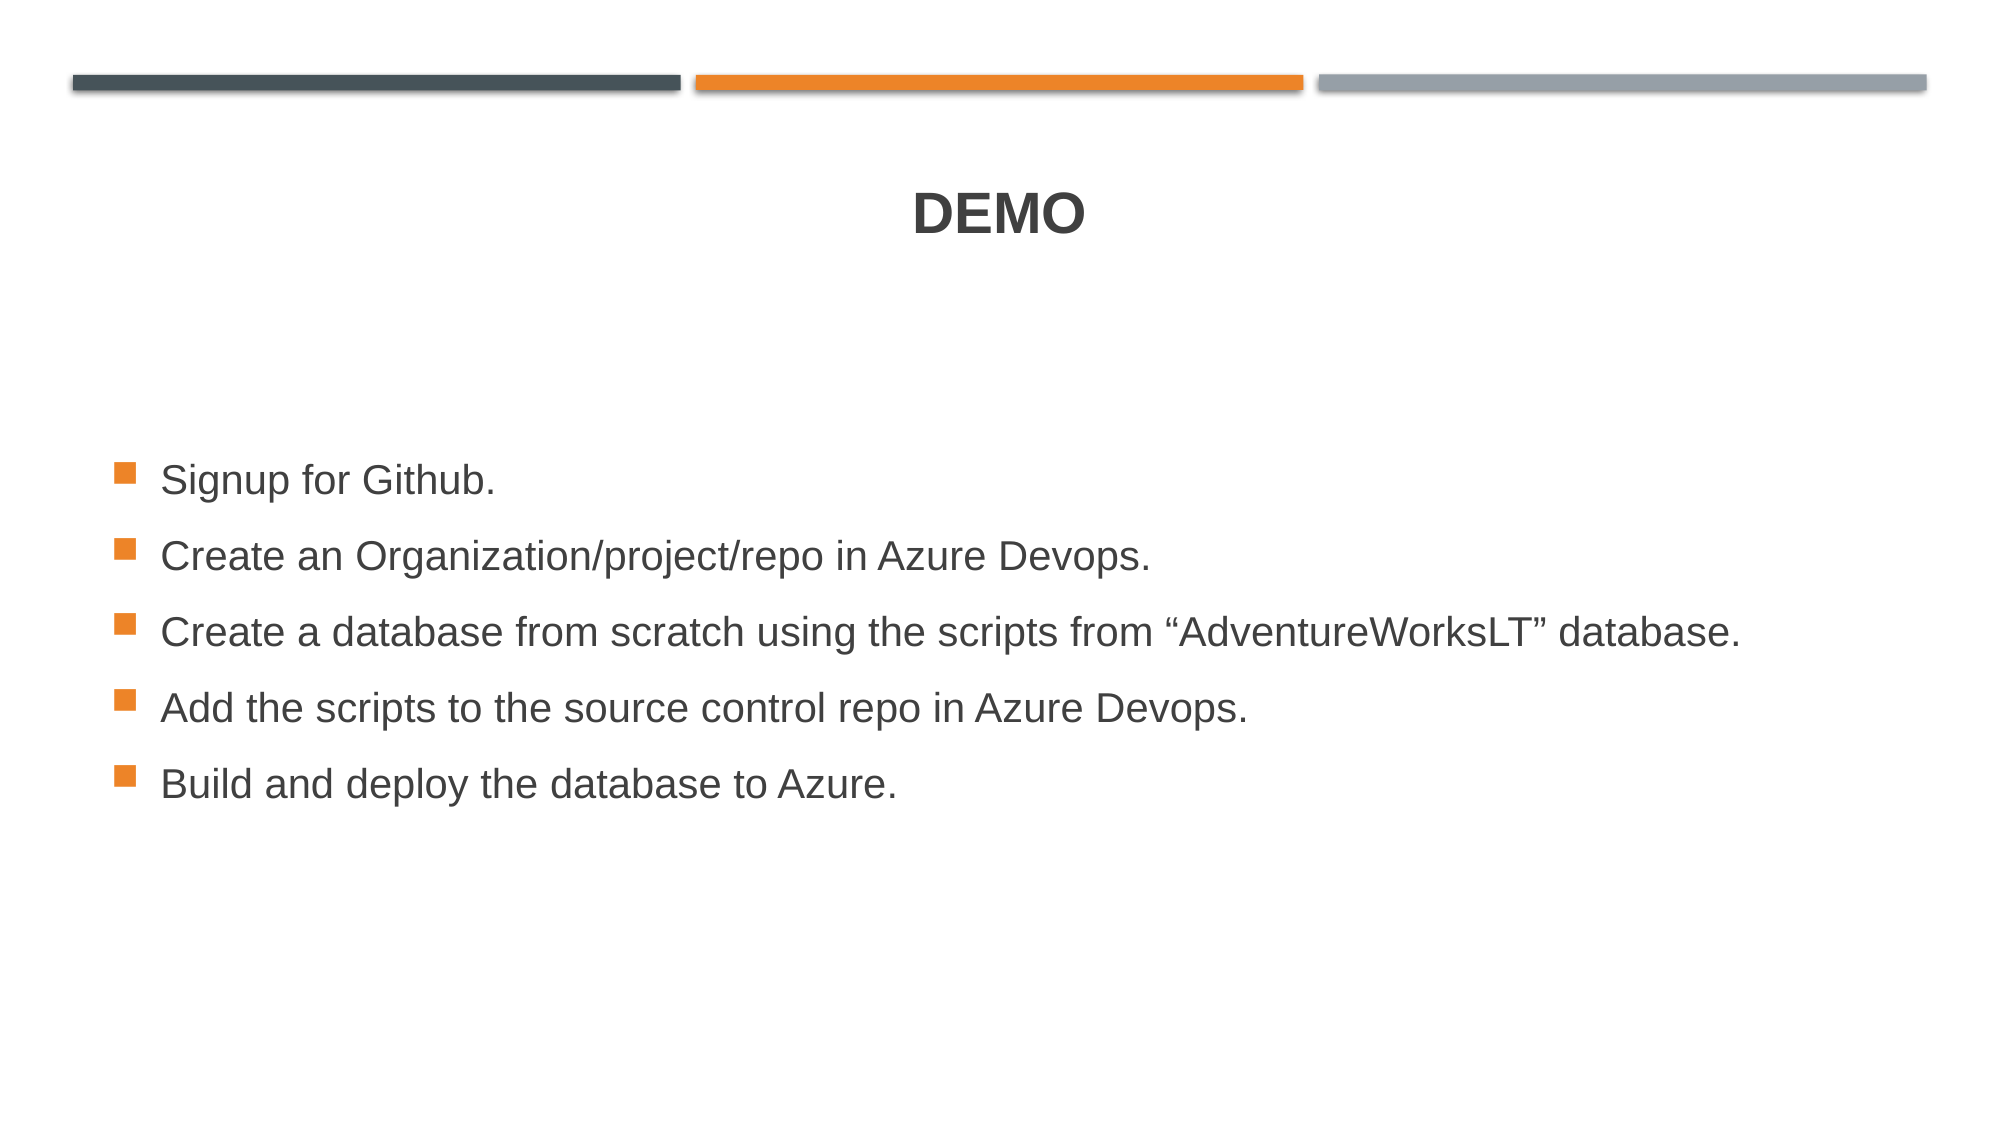

# DEMO
Signup for Github.
Create an Organization/project/repo in Azure Devops.
Create a database from scratch using the scripts from “AdventureWorksLT” database.
Add the scripts to the source control repo in Azure Devops.
Build and deploy the database to Azure.